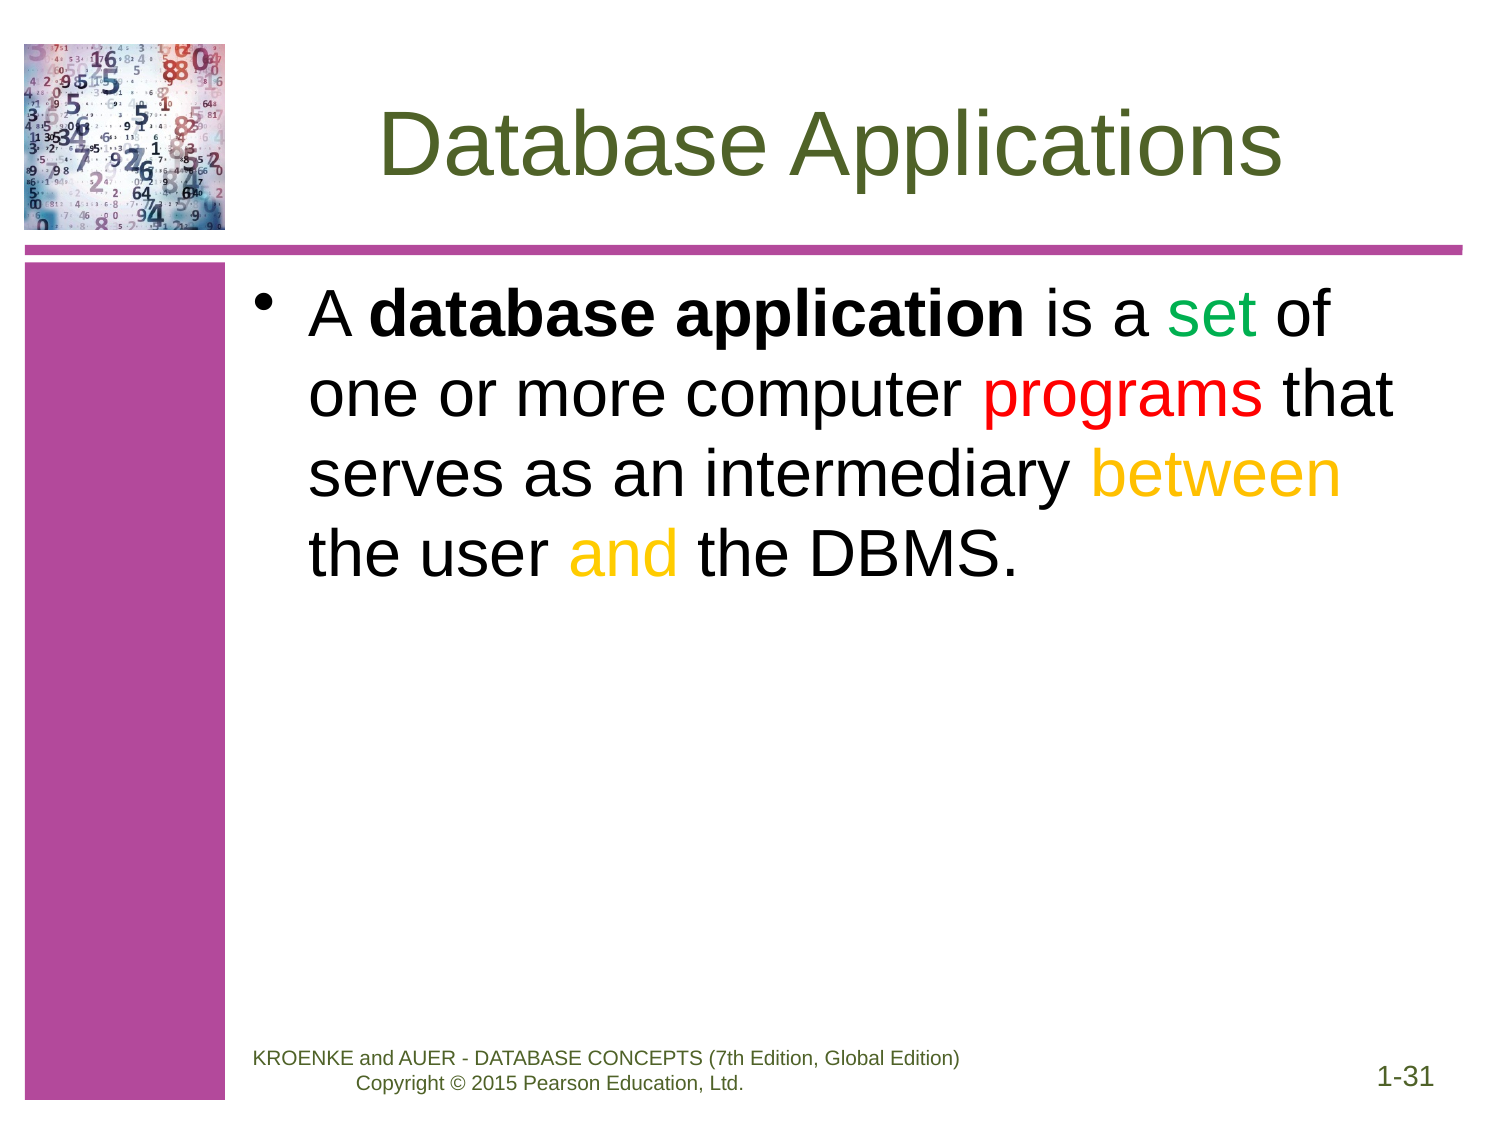

# Database Applications
A database application is a set of one or more computer programs that serves as an intermediary between the user and the DBMS.

KROENKE and AUER - DATABASE CONCEPTS (7th Edition, Global Edition)                                      Copyright © 2015 Pearson Education, Ltd.
1-31